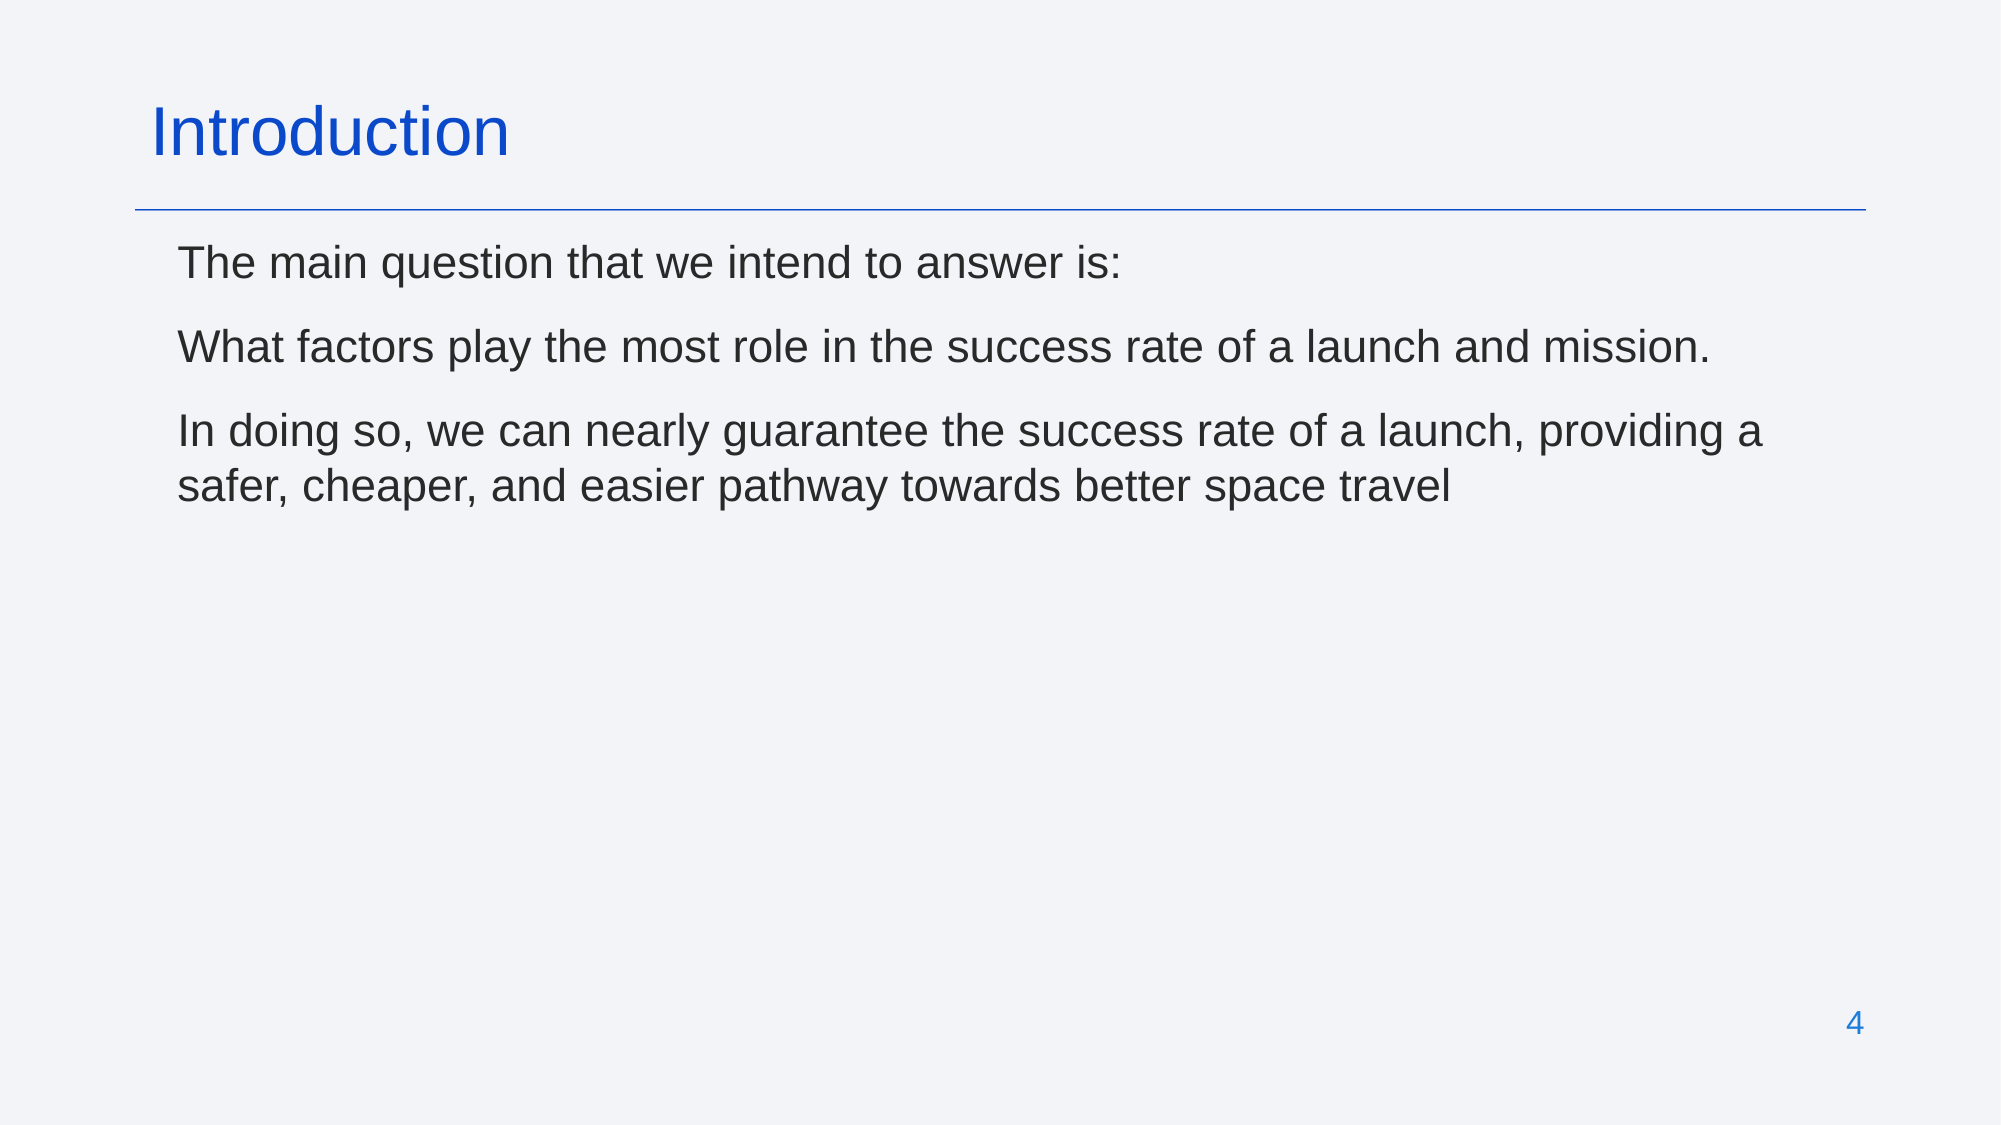

Introduction
The main question that we intend to answer is:
What factors play the most role in the success rate of a launch and mission.
In doing so, we can nearly guarantee the success rate of a launch, providing a safer, cheaper, and easier pathway towards better space travel
4